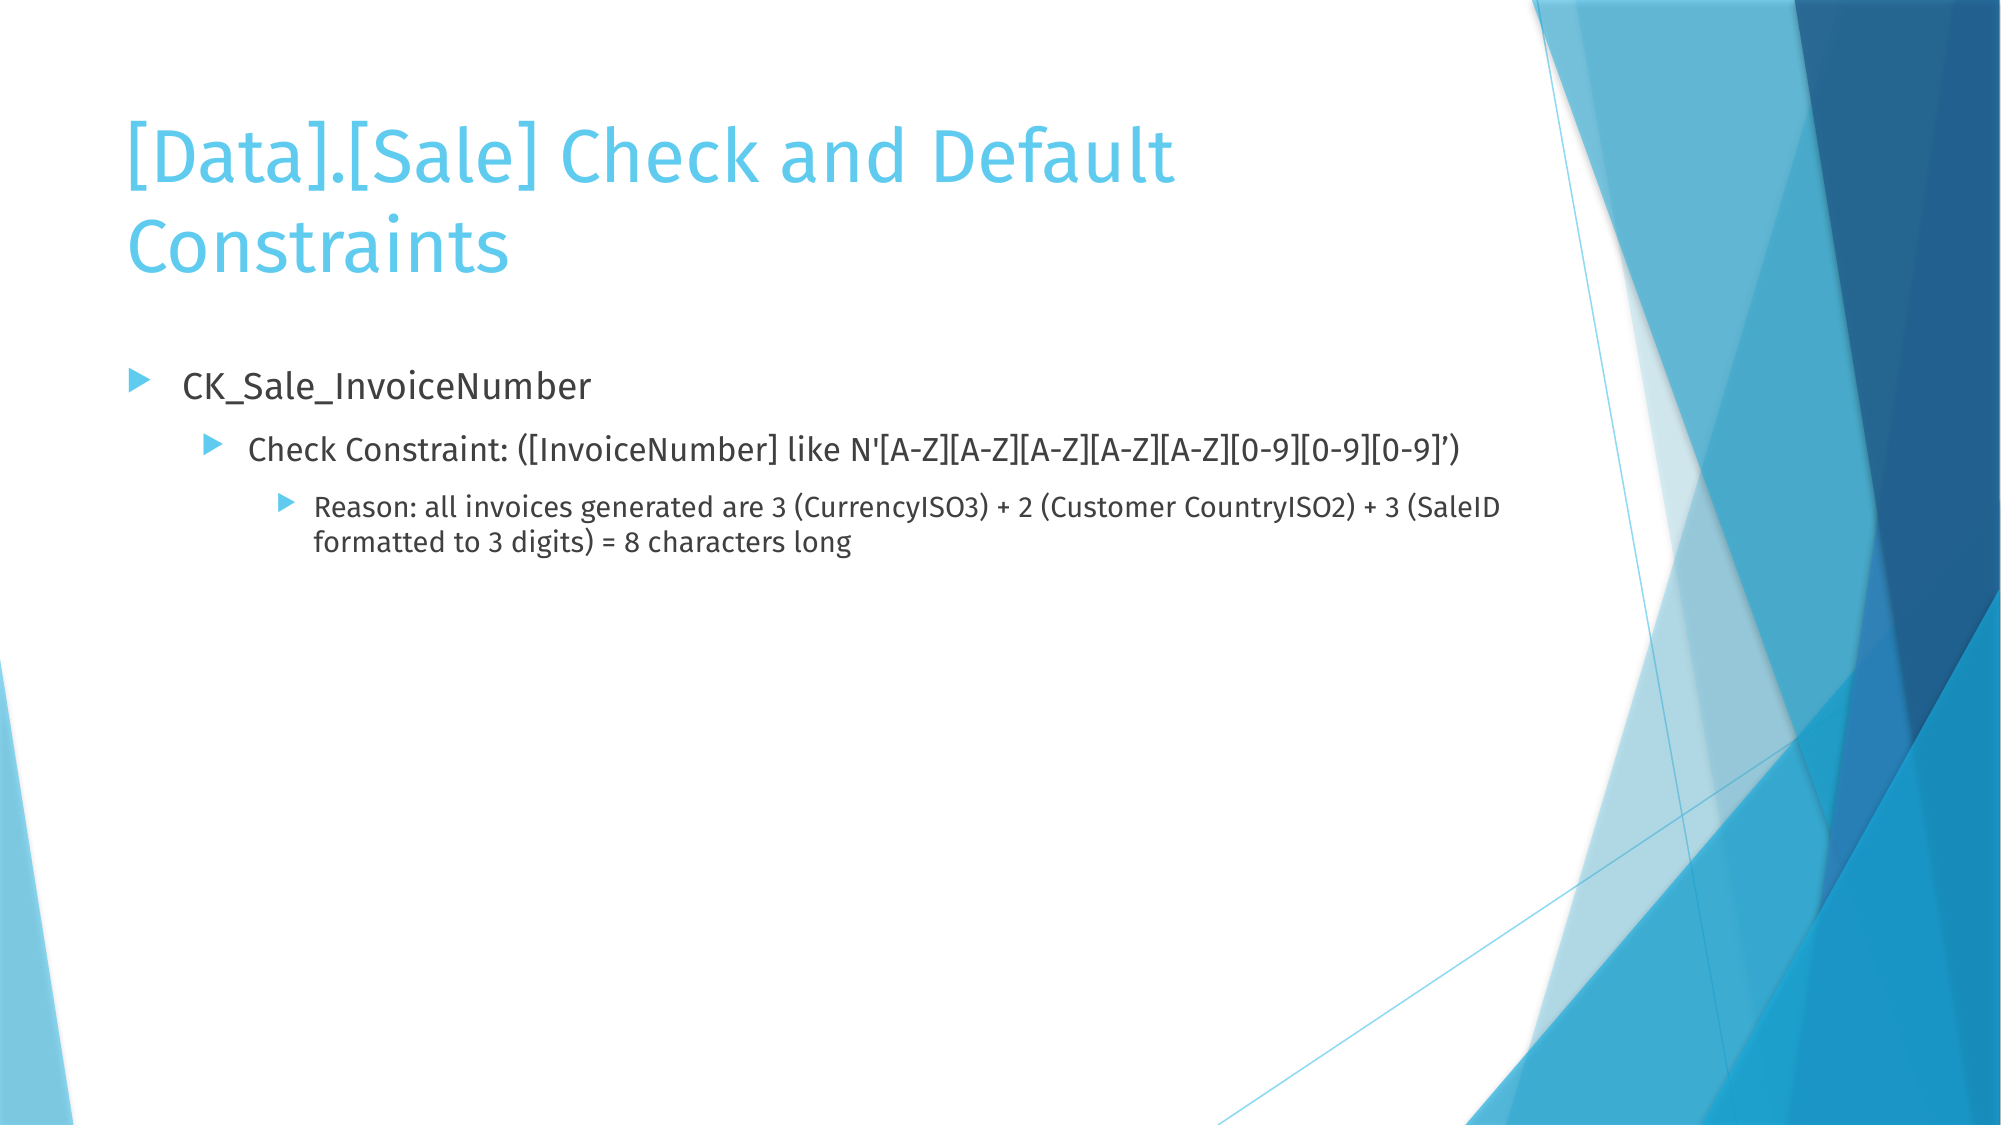

# [Data].[Sale] Check and Default Constraints
CK_Sale_InvoiceNumber
Check Constraint: ([InvoiceNumber] like N'[A-Z][A-Z][A-Z][A-Z][A-Z][0-9][0-9][0-9]’)
Reason: all invoices generated are 3 (CurrencyISO3) + 2 (Customer CountryISO2) + 3 (SaleID formatted to 3 digits) = 8 characters long